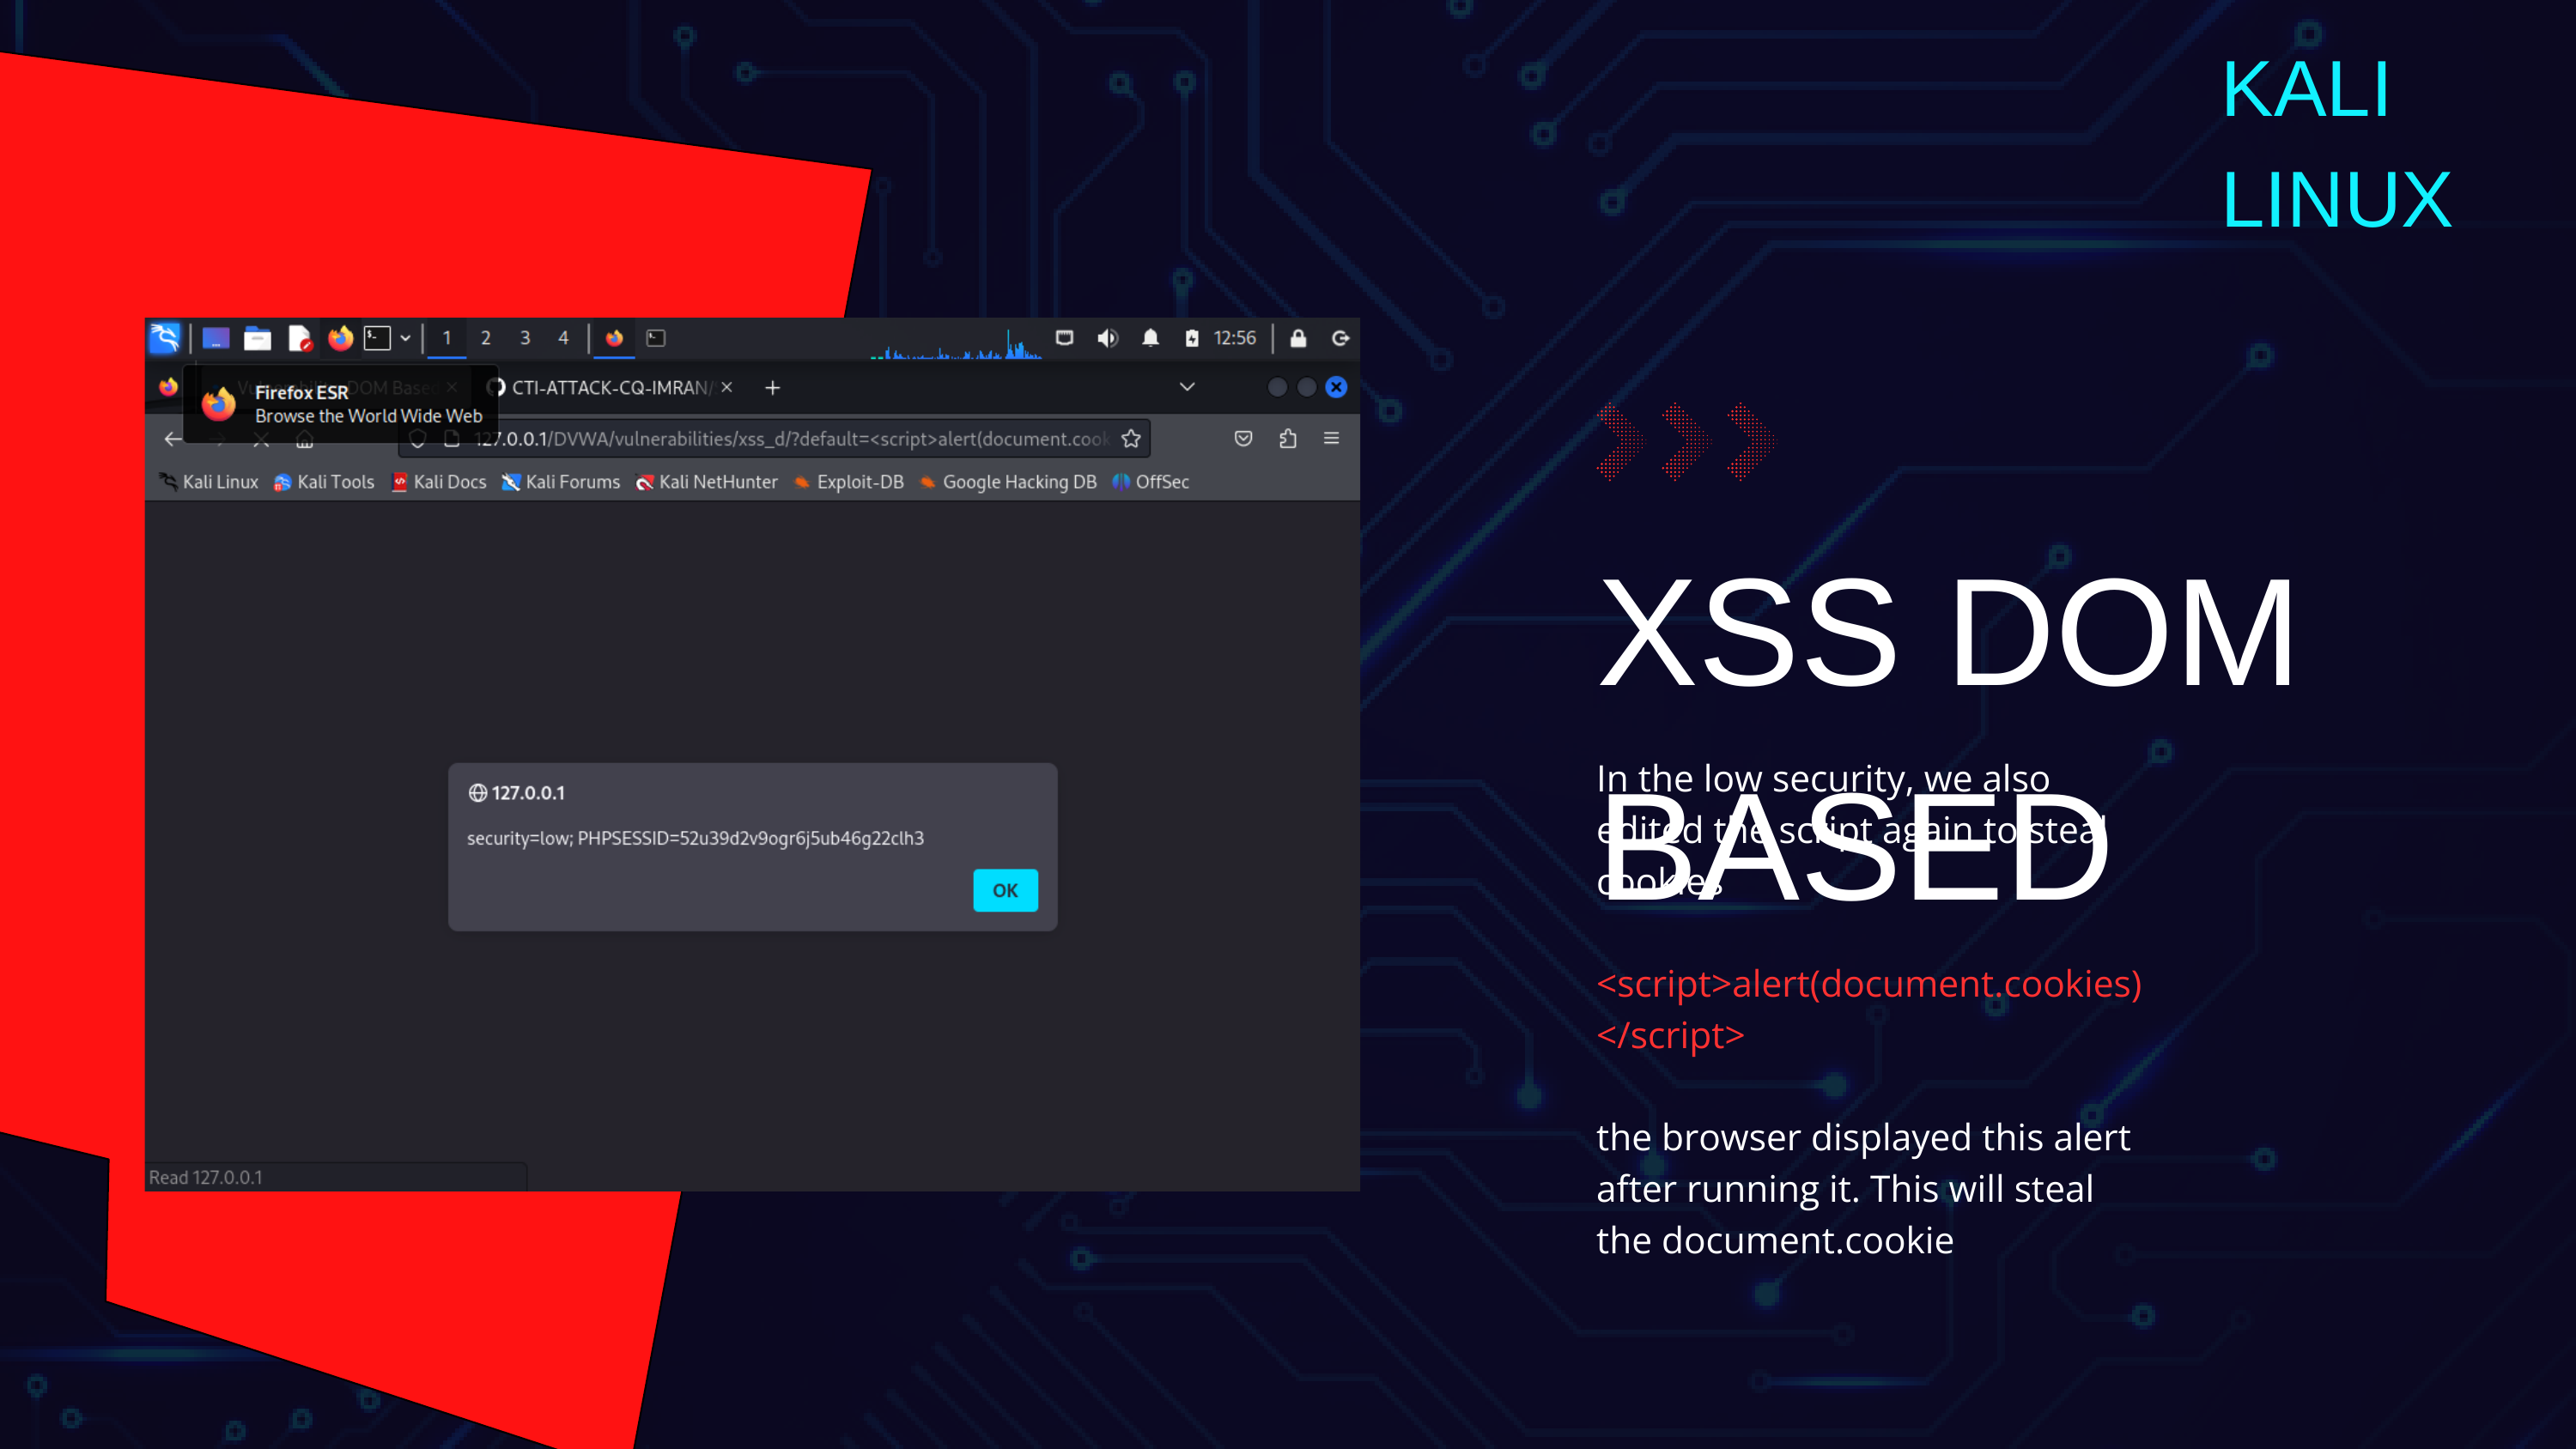

KALI LINUX

XSS DOM BASED
In the low security, we also edited the script again to steal cookies

<script>alert(document.cookies)</script>

the browser displayed this alert after running it. This will steal the document.cookie